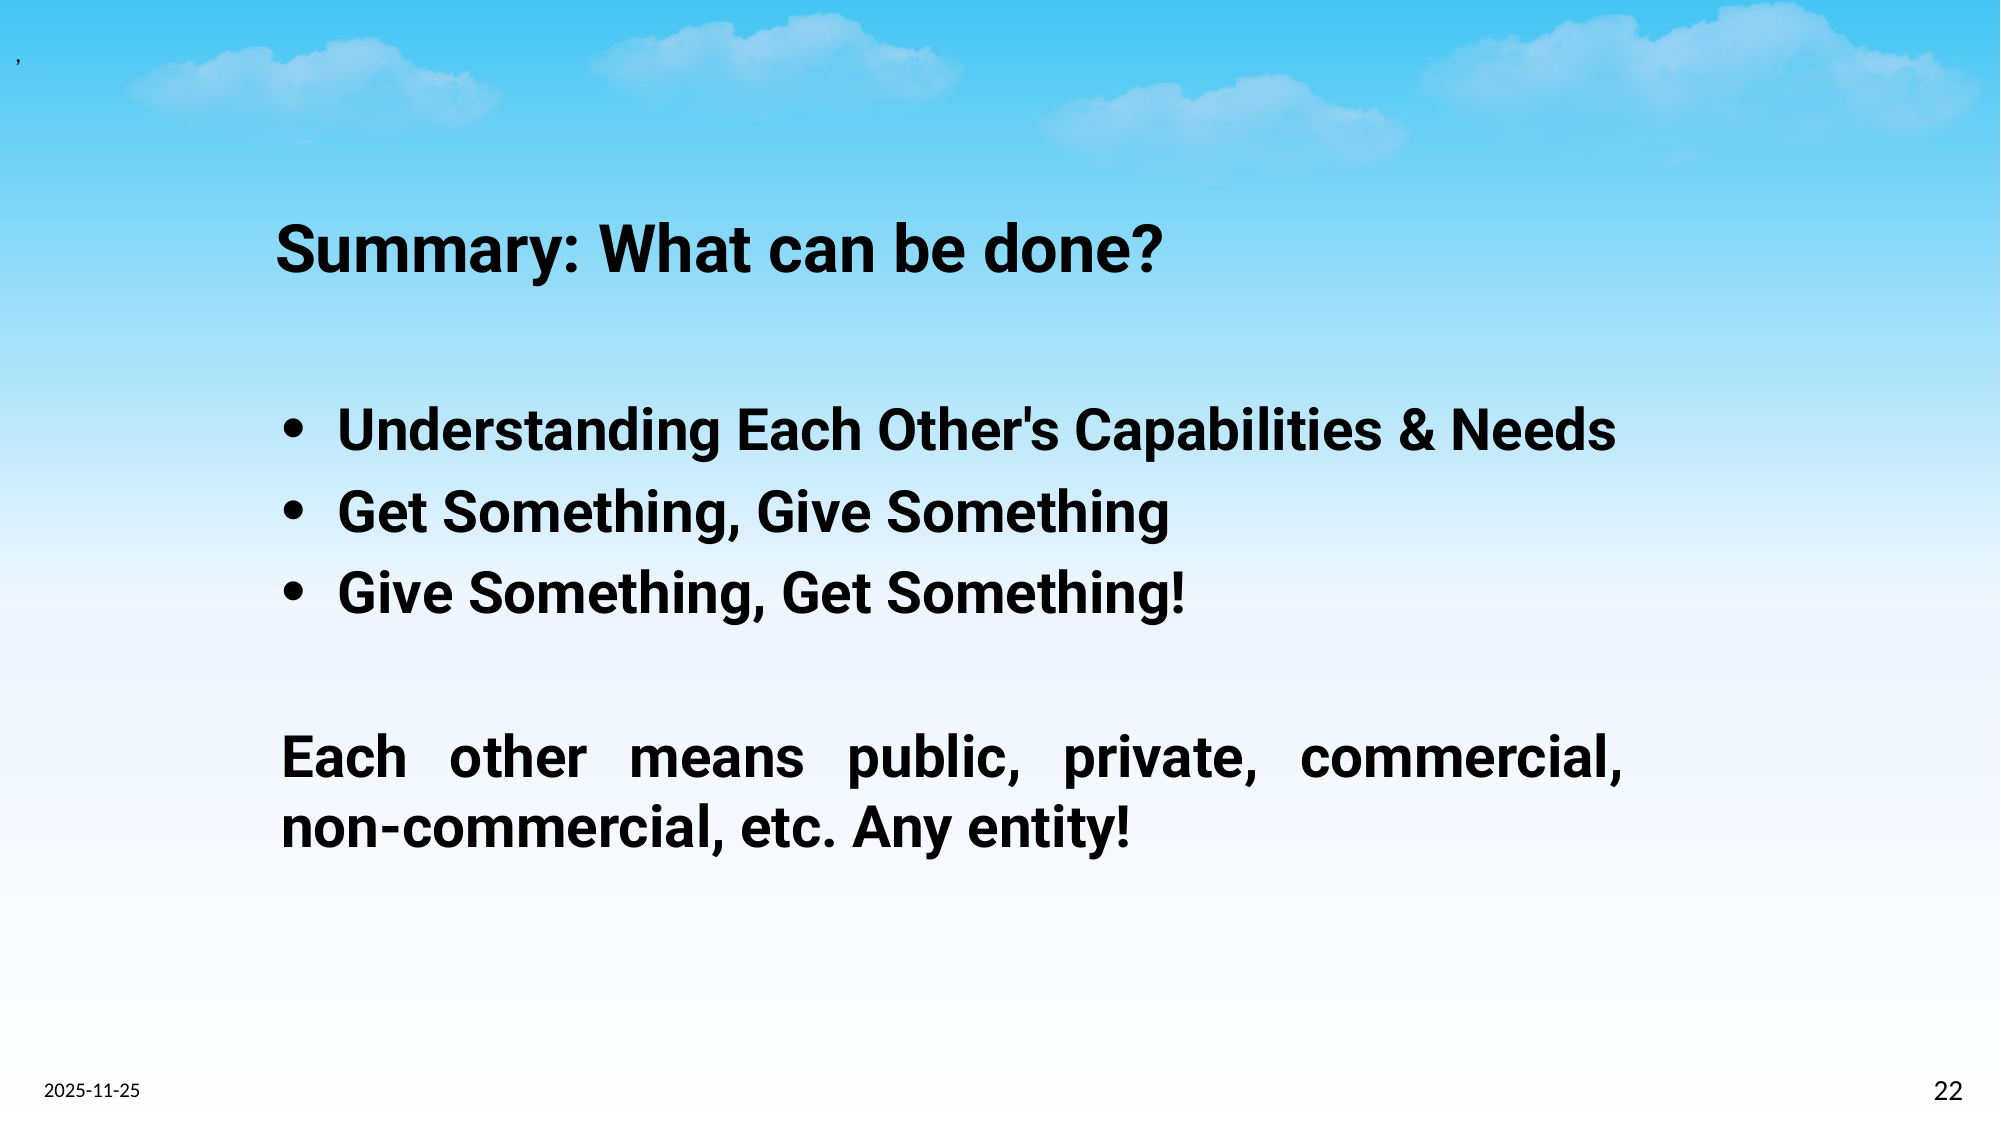

,

# Summary: What can be done?
Understanding Each Other's Capabilities & Needs
Get Something, Give Something
Give Something, Get Something!

Each other means public, private, commercial,
non-commercial, etc. Any entity!